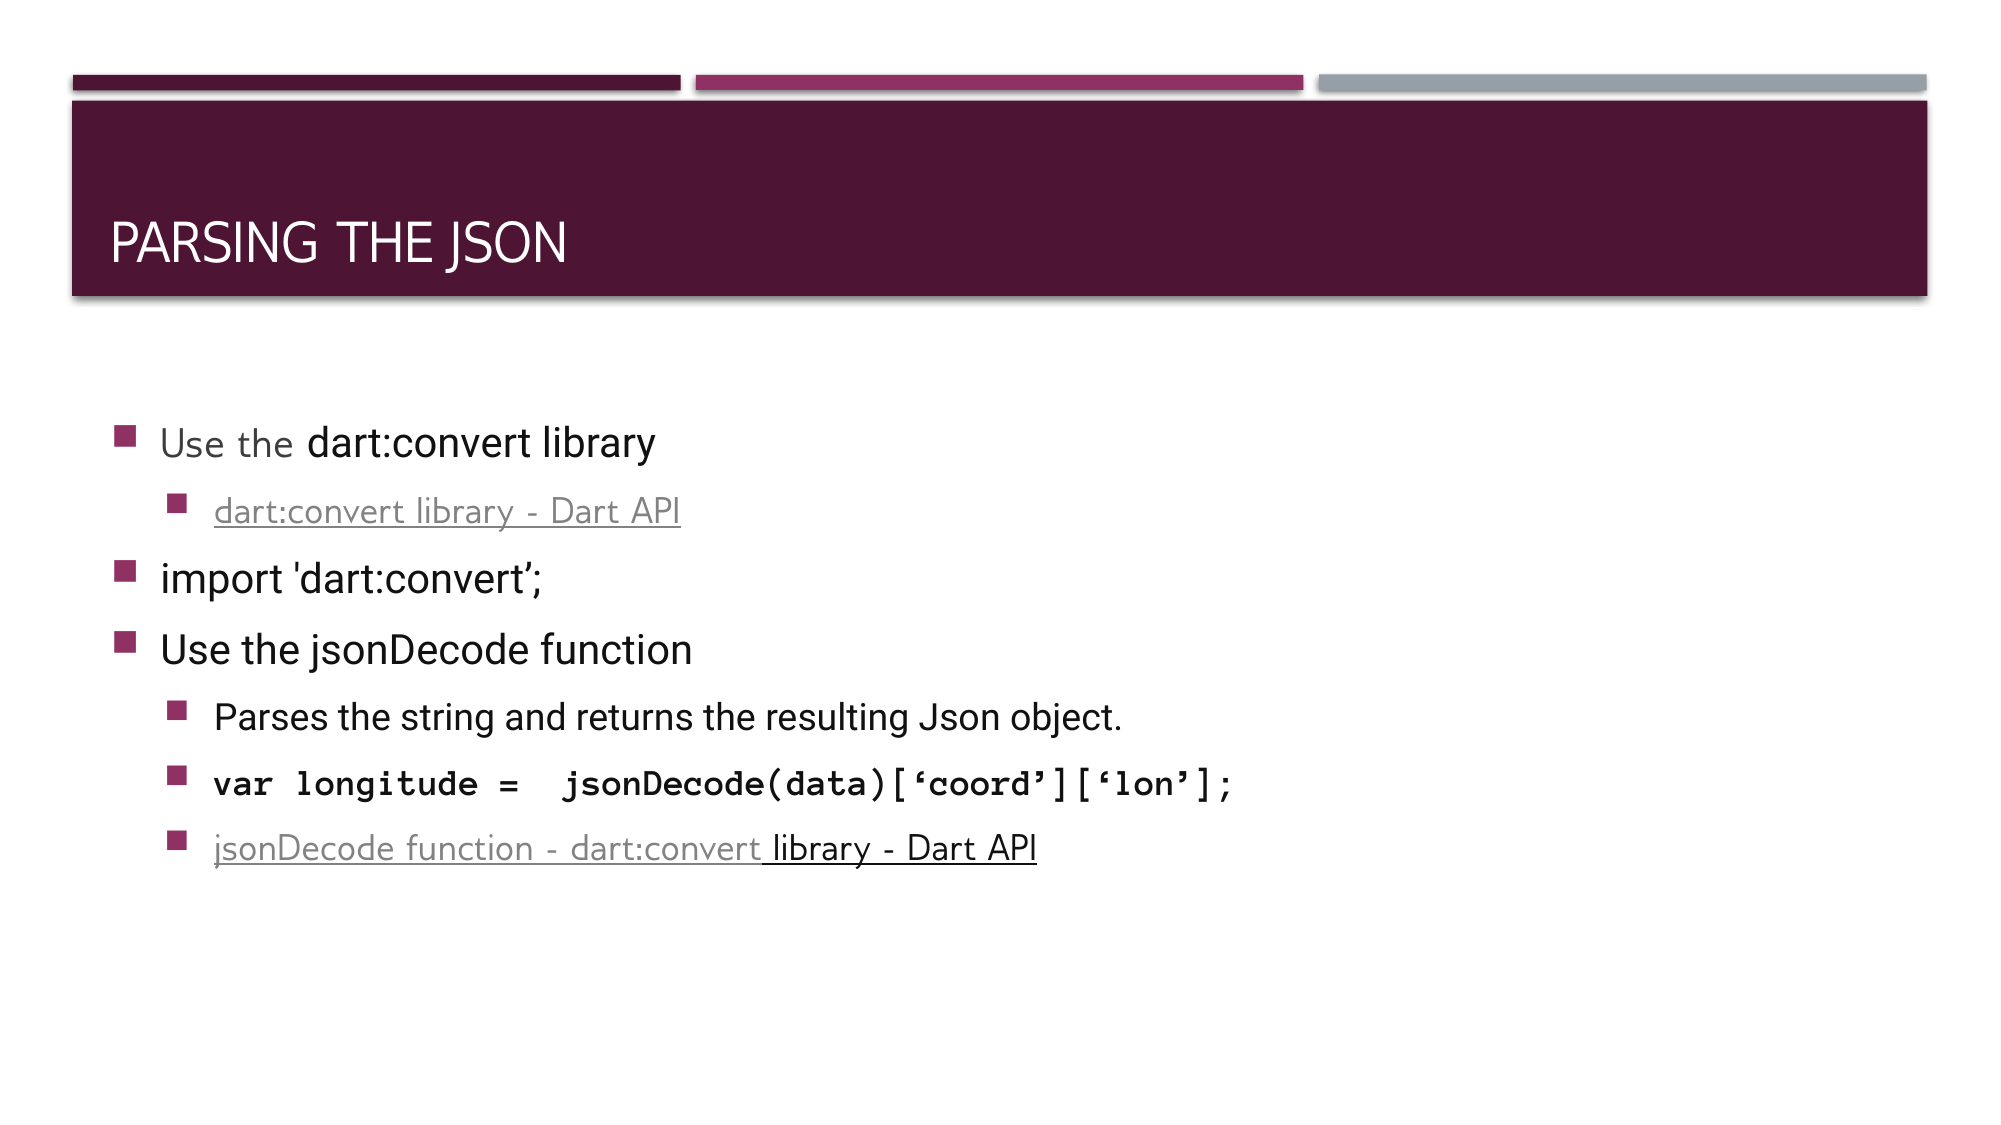

# Parsing the json
Use the dart:convert library
dart:convert library - Dart API
import 'dart:convert’;
Use the jsonDecode function
Parses the string and returns the resulting Json object.
var longitude =  jsonDecode(data)[‘coord’][‘lon’];
jsonDecode function - dart:convert library - Dart API